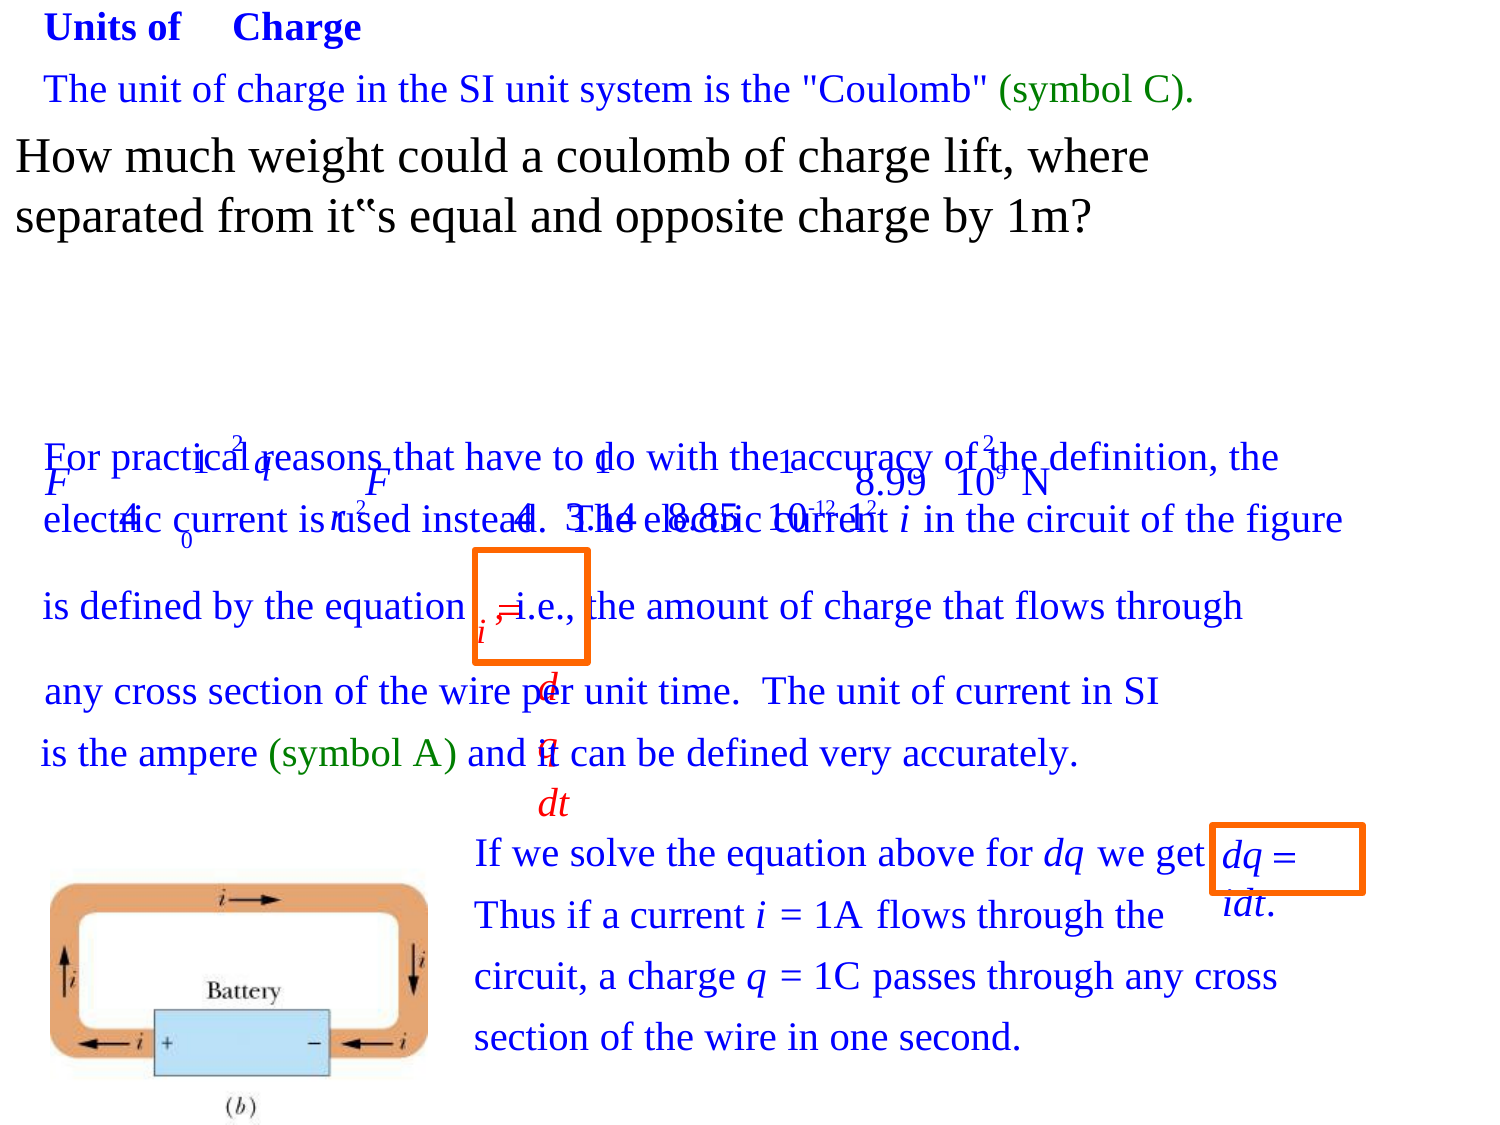

Units of	Charge

The unit of charge in the SI unit system is the "Coulomb" (symbol C).

How much weight could a coulomb of charge lift, where separated from it‟s equal and opposite charge by 1m?
In principle we could use Coulomb's law for two equal charges q as follows: Place the two charges at a distance r = 1m.  q = 1 C if F	1	8.99	109   N:
4	0

2	2
F	1	q	F	1	1	8.99	109   N
4	r 2	4	3.14	8.85	10-12  12
0

For practical reasons that have to do with the accuracy of the definition, the electric current is used instead.  The electric current i in the circuit of the figure
is defined by the equation	, i.e., the amount of charge that flows through any cross section of the wire per unit time.  The unit of current in SI

is the ampere (symbol A) and it can be defined very accurately.

If we solve the equation above for dq we get Thus if a current i = 1A flows through the circuit, a charge q = 1C passes through any cross section of the wire in one second.
i	dq dt

dq	idt.